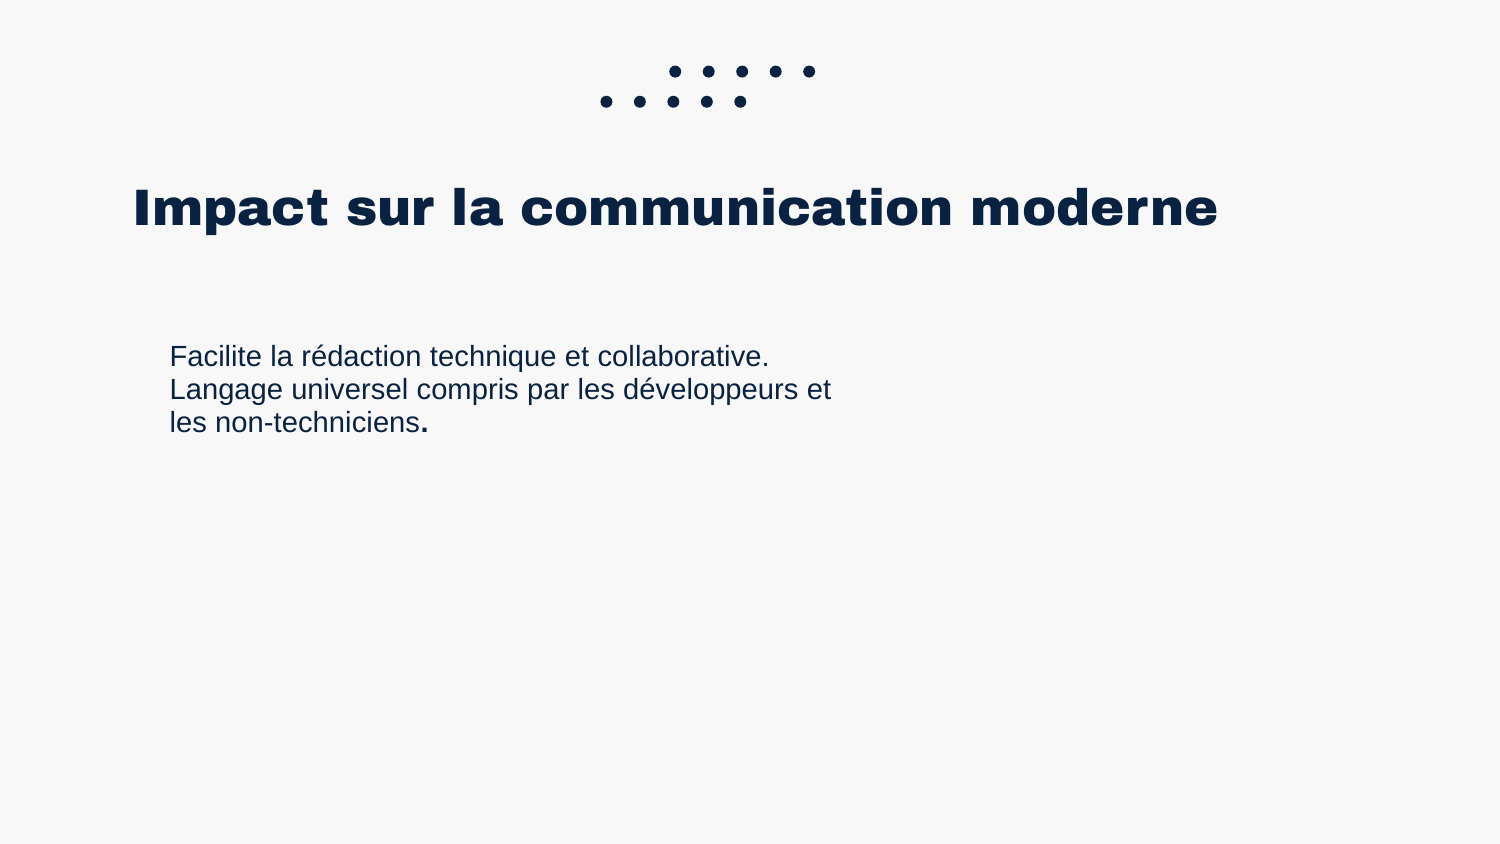

# Impact sur la communication moderne
Facilite la rédaction technique et collaborative.
Langage universel compris par les développeurs et les non-techniciens.